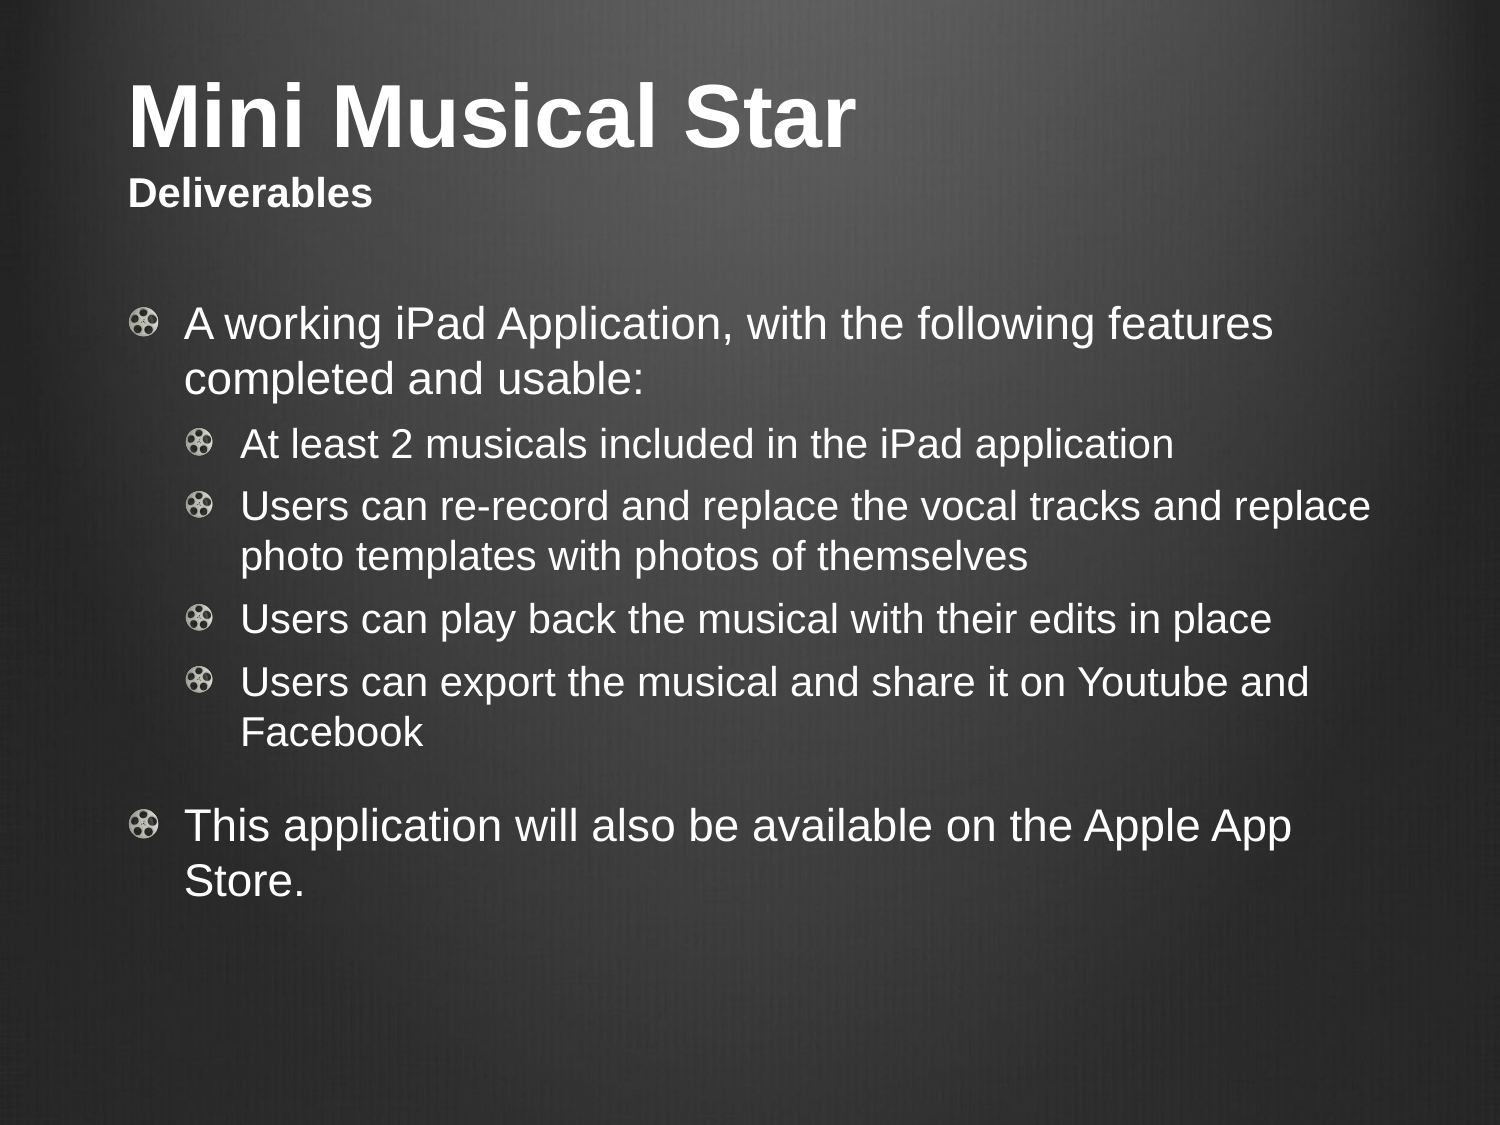

# Mini Musical Star Deliverables
A working iPad Application, with the following features completed and usable:
At least 2 musicals included in the iPad application
Users can re-record and replace the vocal tracks and replace photo templates with photos of themselves
Users can play back the musical with their edits in place
Users can export the musical and share it on Youtube and Facebook
This application will also be available on the Apple App Store.